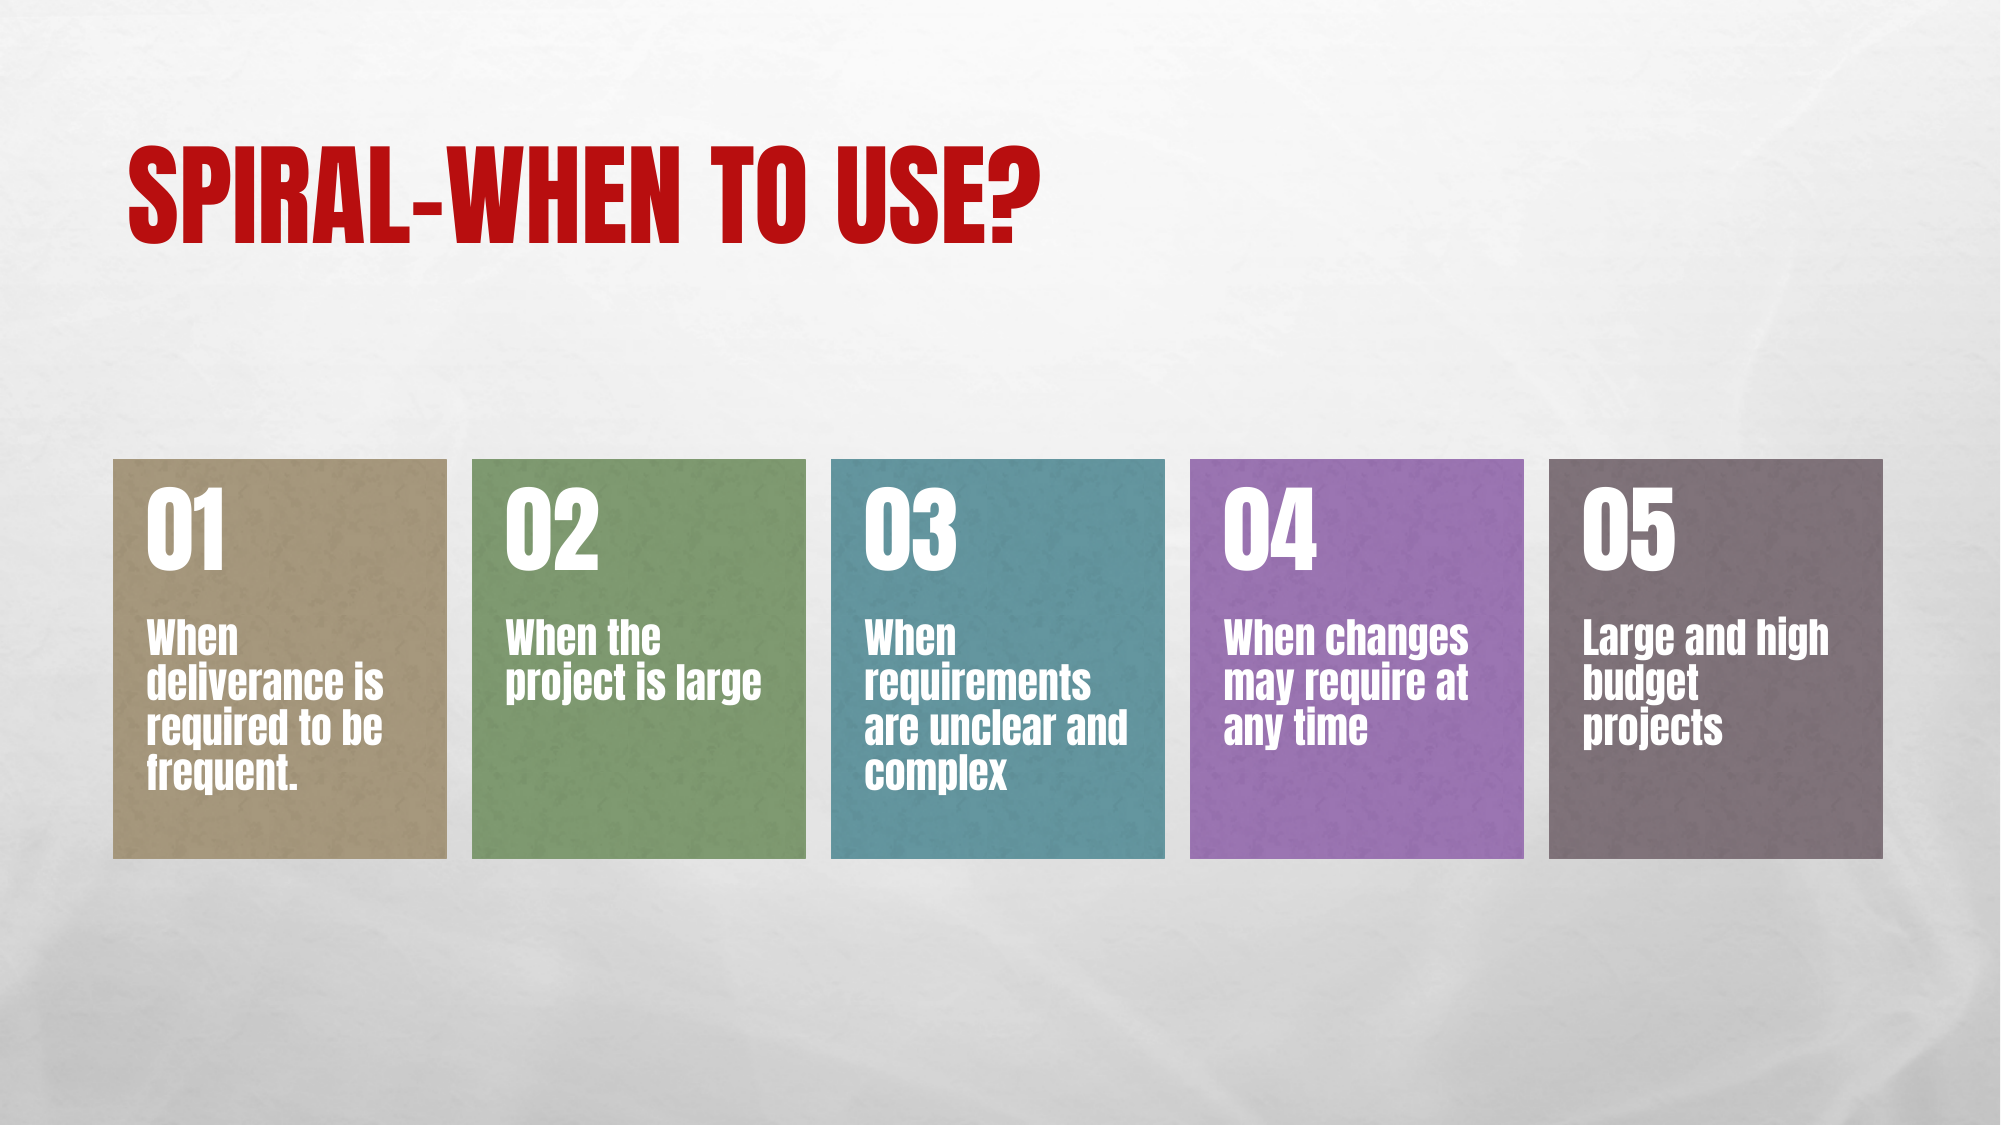

# Spiral-when to use?
When deliverance is required to be frequent.
01
When the project is large
02
When requirements are unclear and complex
03
When changes may require at any time
04
Large and high budget projects
05